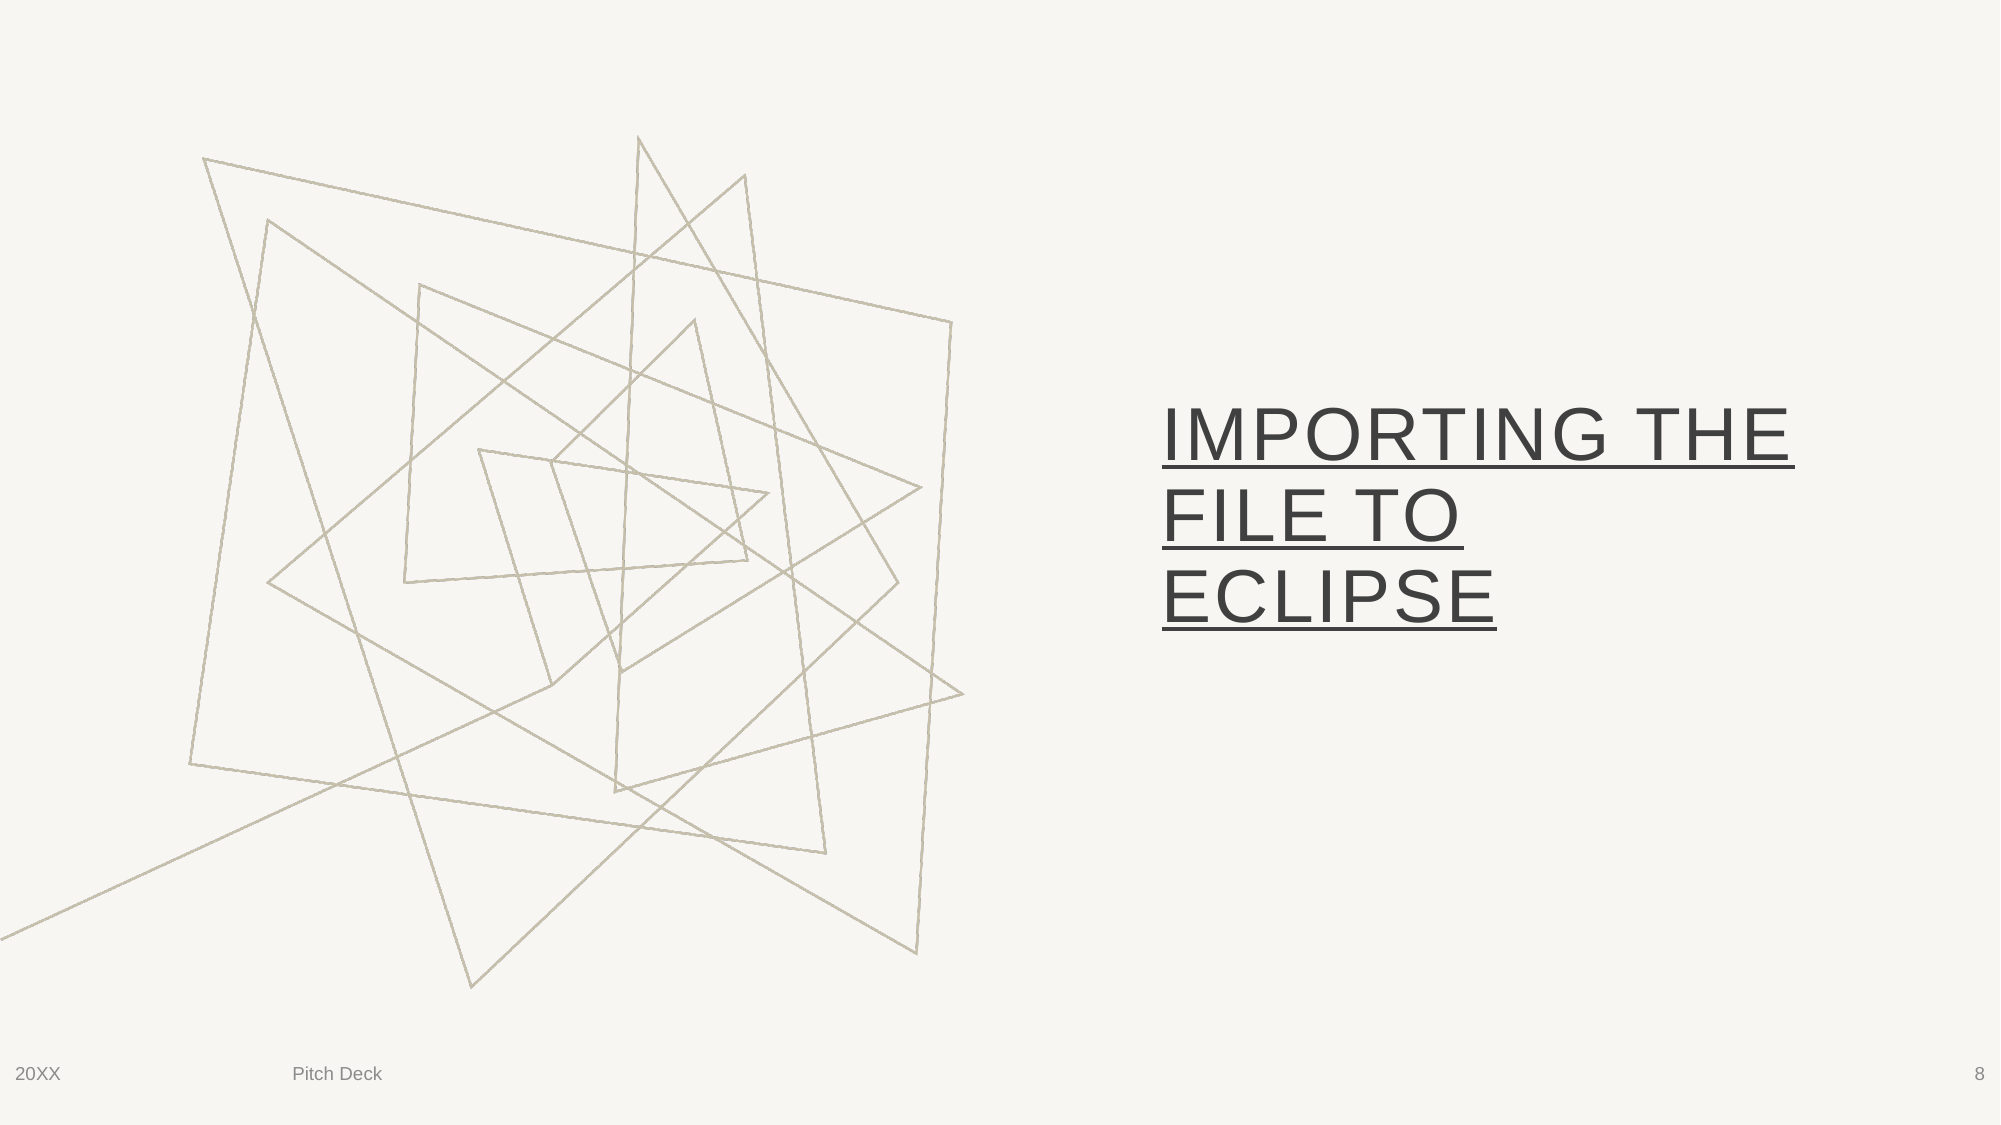

# IMPORTING THE FILE TO ECLIPSE
20XX
Pitch Deck
8